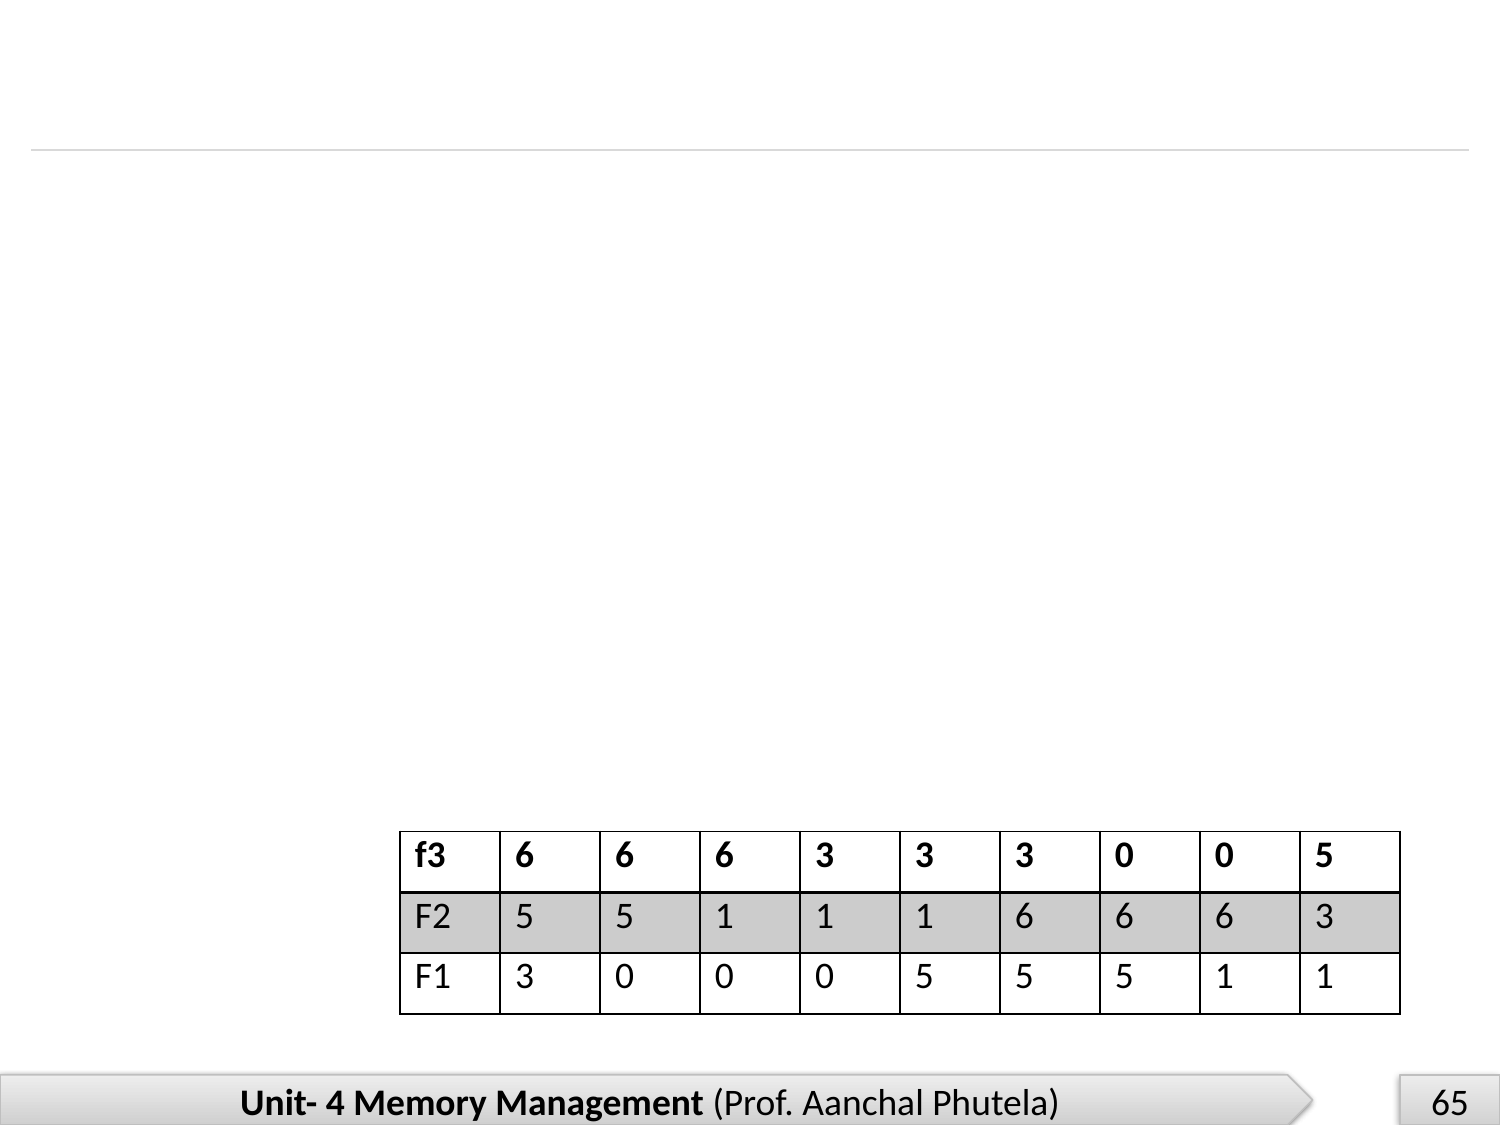

| f3 | 6 | 6 | 6 | 3 | 3 | 3 | 0 | 0 | 5 |
| --- | --- | --- | --- | --- | --- | --- | --- | --- | --- |
| F2 | 5 | 5 | 1 | 1 | 1 | 6 | 6 | 6 | 3 |
| F1 | 3 | 0 | 0 | 0 | 5 | 5 | 5 | 1 | 1 |